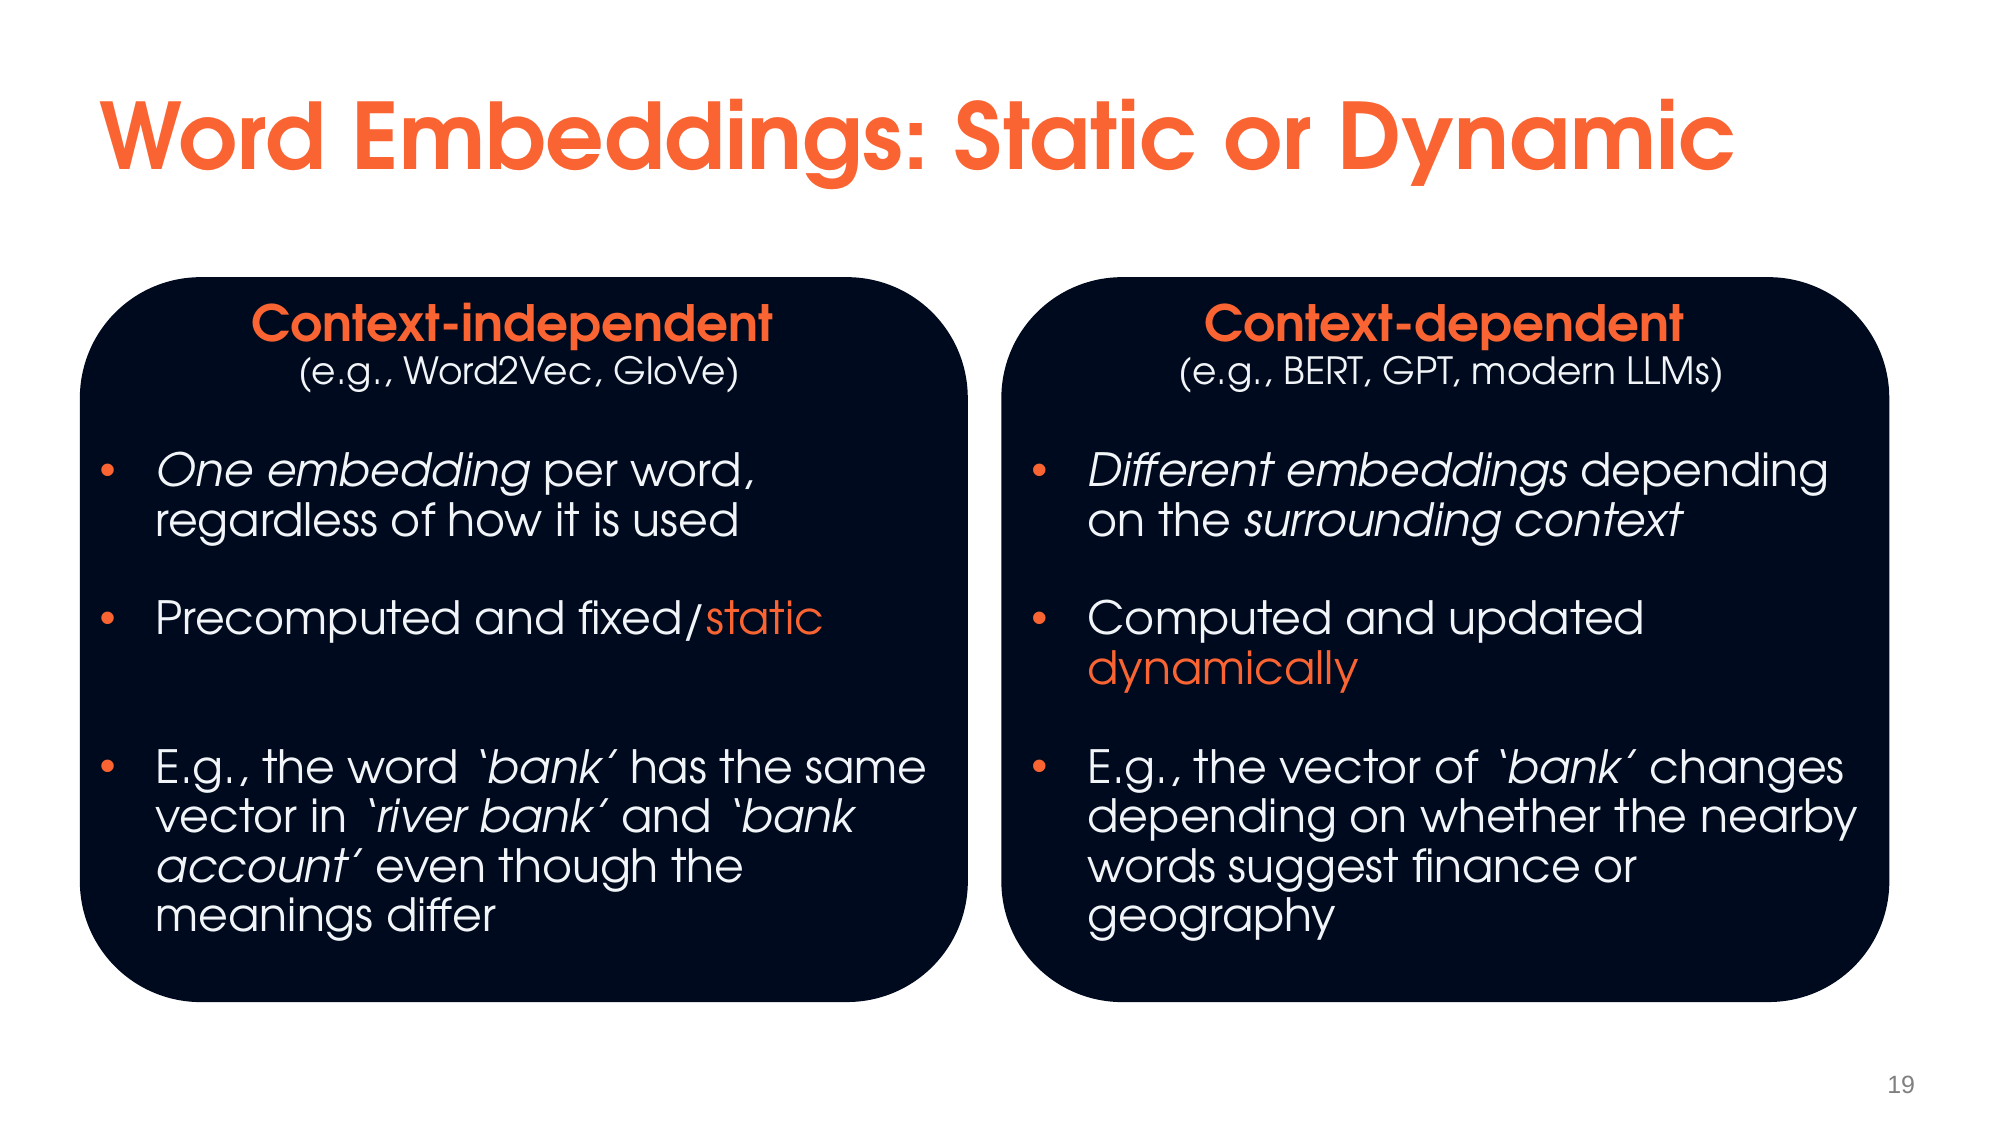

# Word Embeddings: Static or Dynamic

Context-independent
(e.g., Word2Vec, GloVe)

One embedding per word, regardless of how it is used
Precomputed and fixed/static
E.g., the word ‘bank’ has the same vector in ‘river bank’ and ‘bank account’ even though the meanings differ
Context-dependent
(e.g., BERT, GPT, modern LLMs)

Different embeddings depending on the surrounding context
Computed and updated dynamically
E.g., the vector of ‘bank’ changes depending on whether the nearby words suggest finance or geography

19